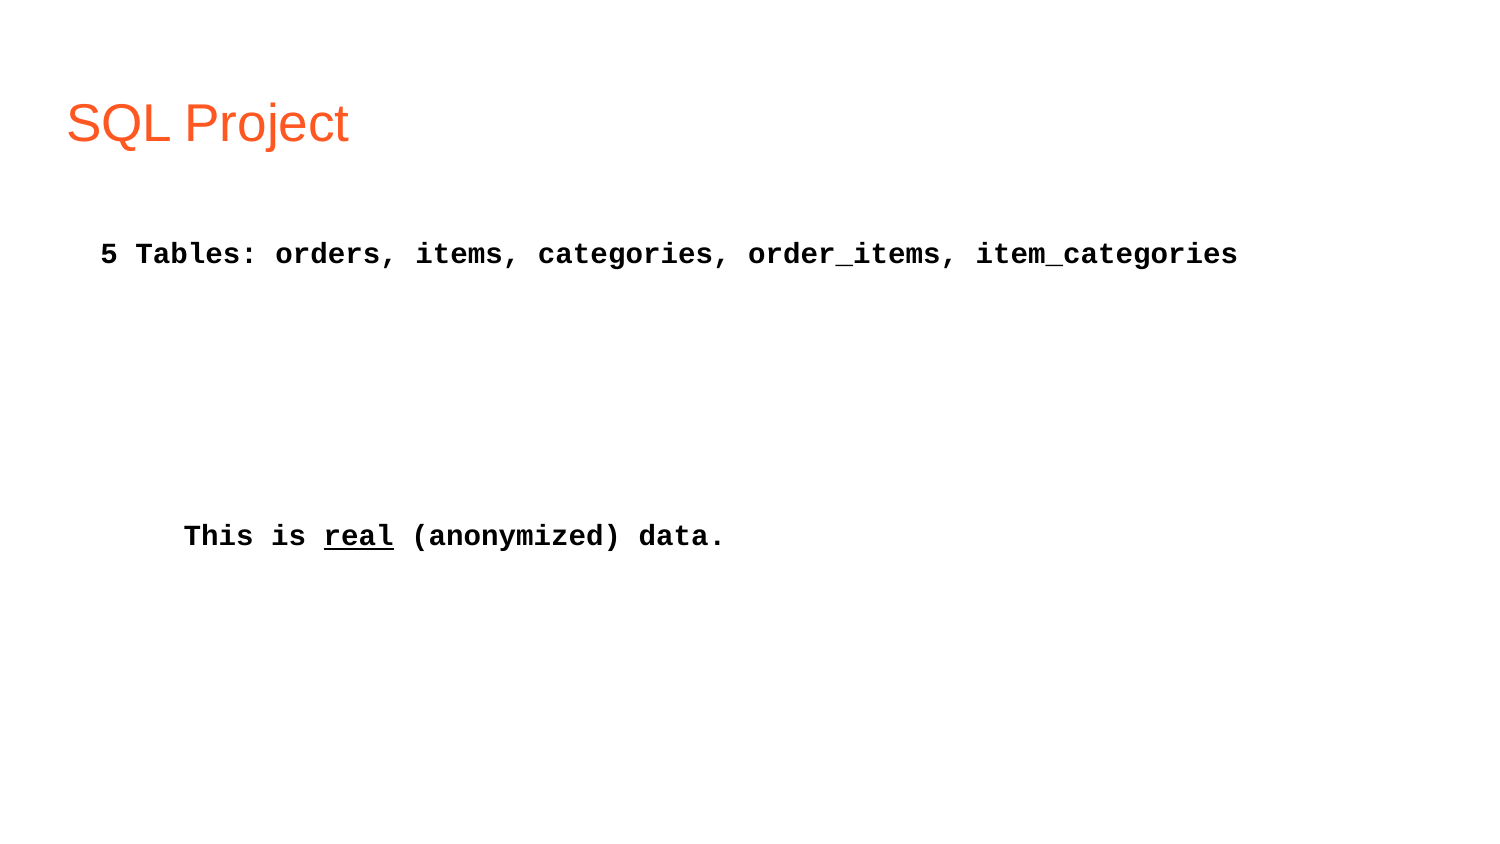

# SQL Project
5 Tables: orders, items, categories, order_items, item_categories
This is real (anonymized) data.